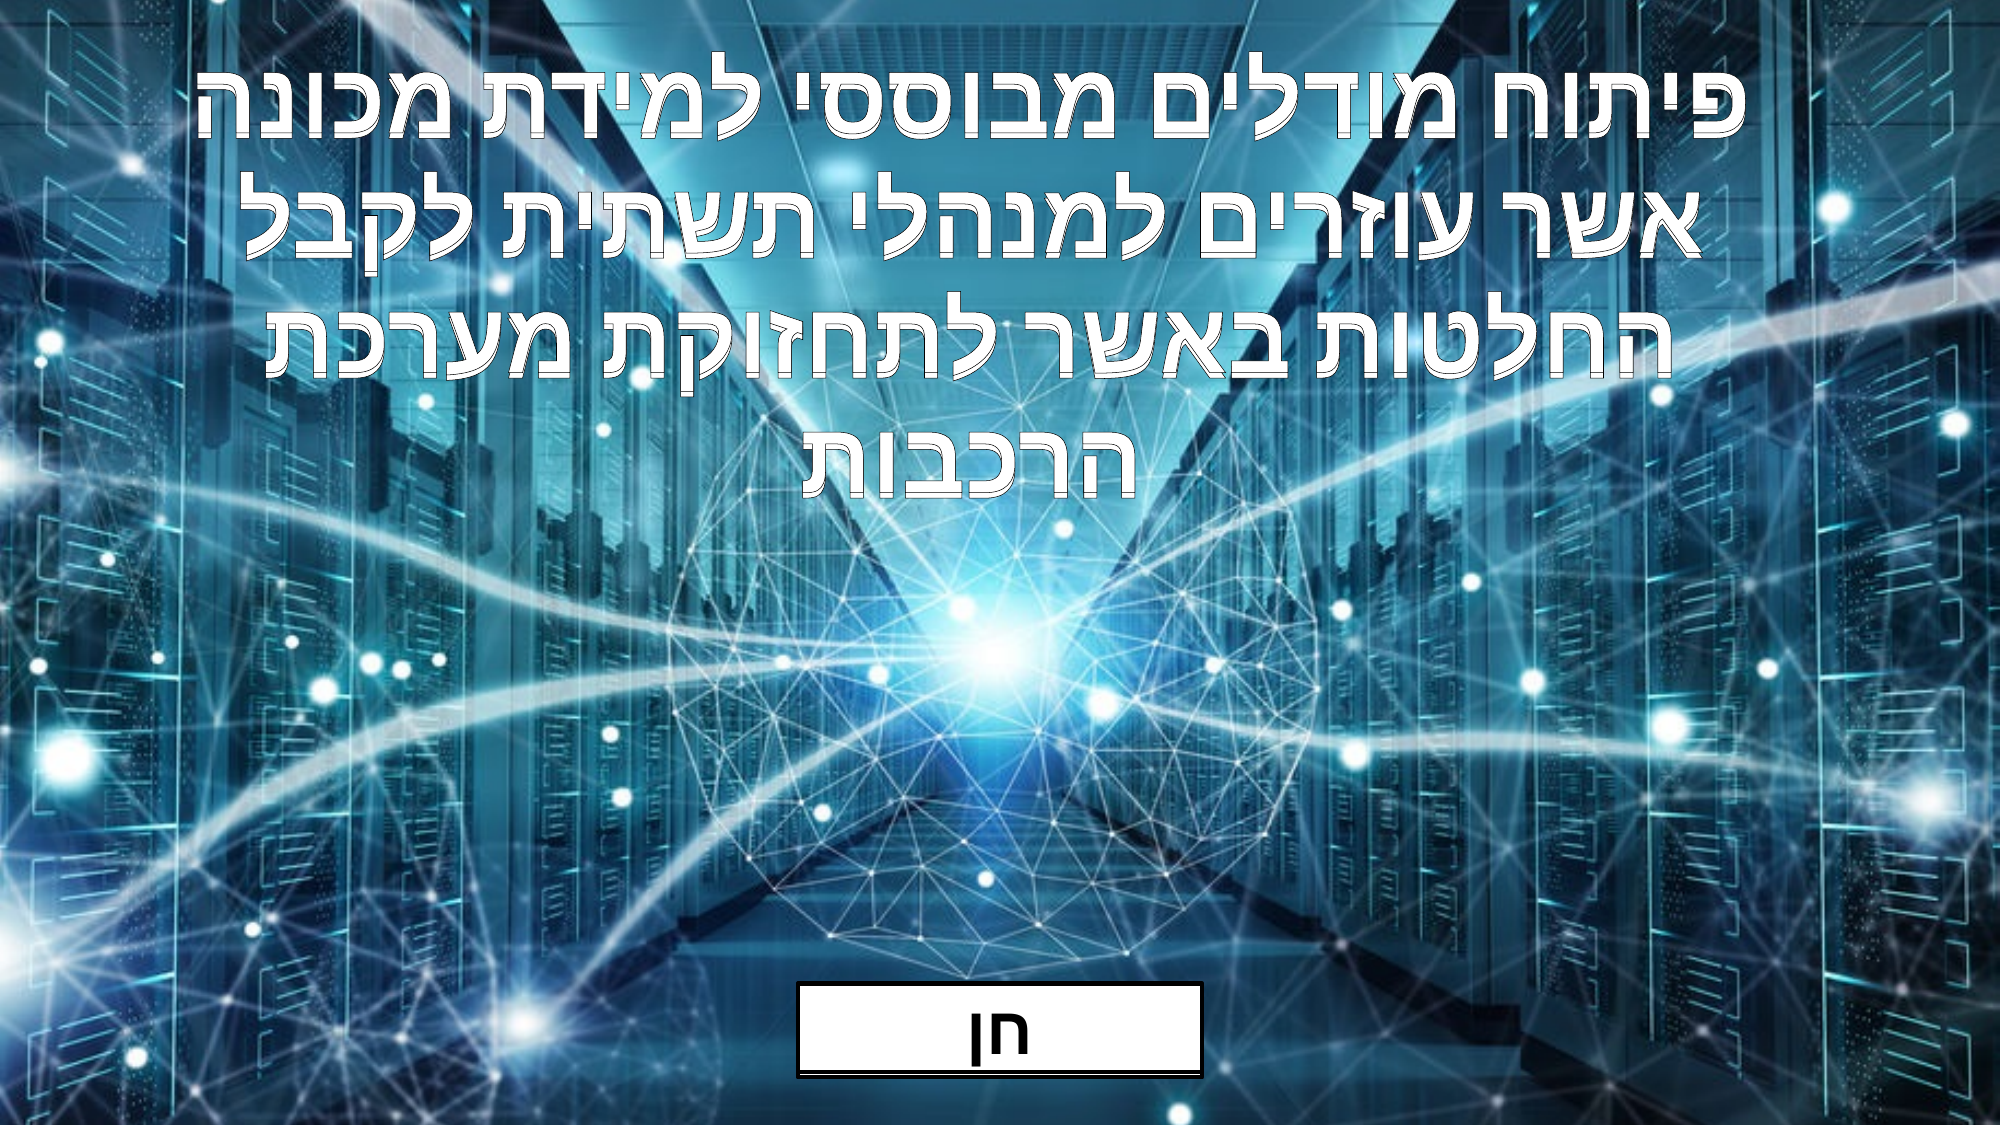

פיתוח מודלים מבוססי למידת מכונה אשר עוזרים למנהלי תשתית לקבל החלטות באשר לתחזוקת מערכת הרכבות

פיתוח מודלים מבוססי למידת מכונה אשר עוזרים למנהלי תשתית לקבל החלטות באשר לתחזוקת מערכת הרכבות

חן
חן